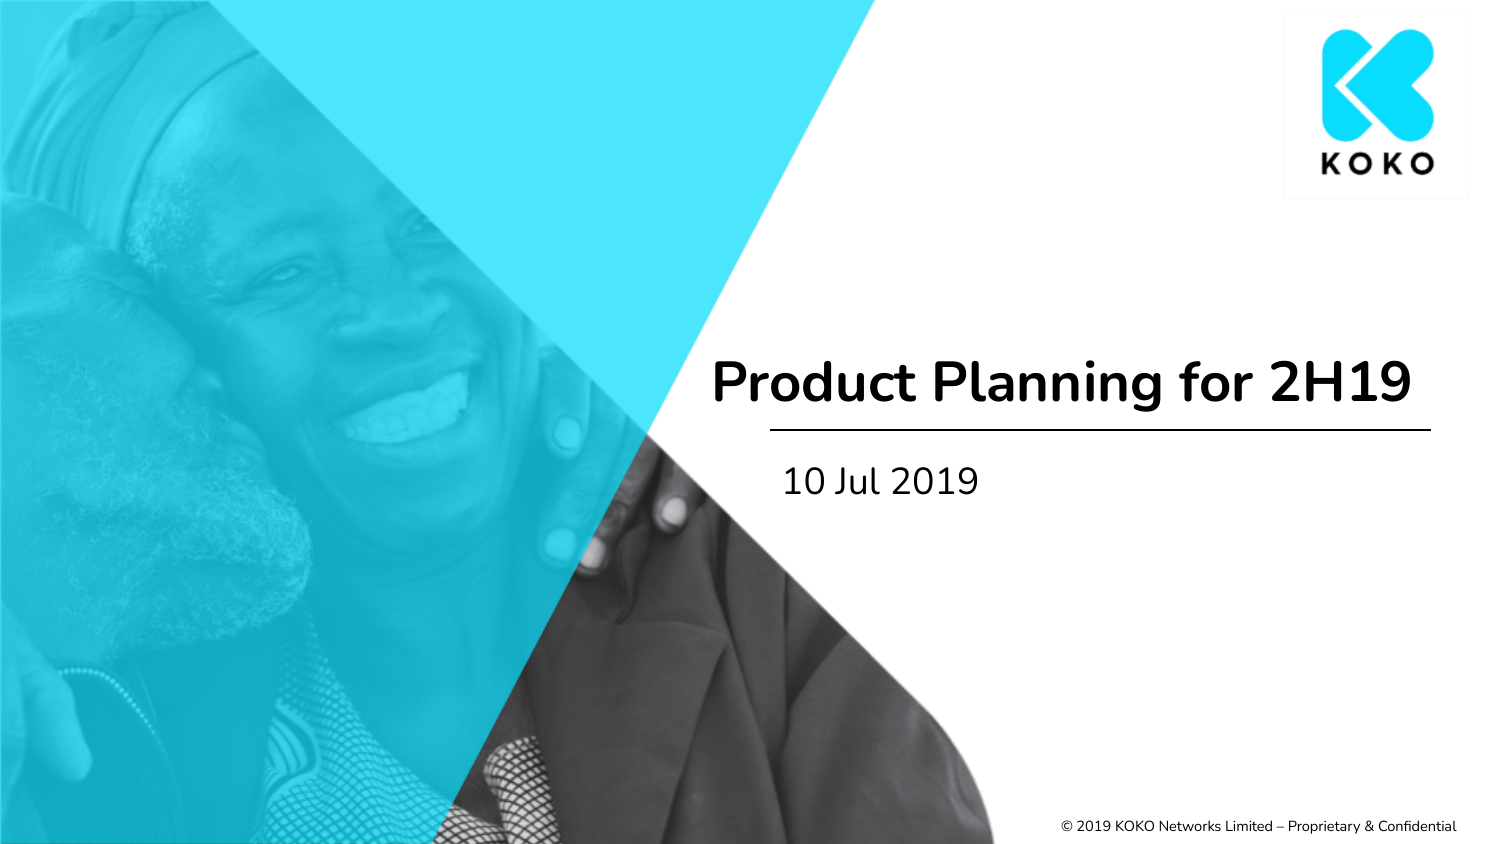

# Product Planning for 2H19
10 Jul 2019